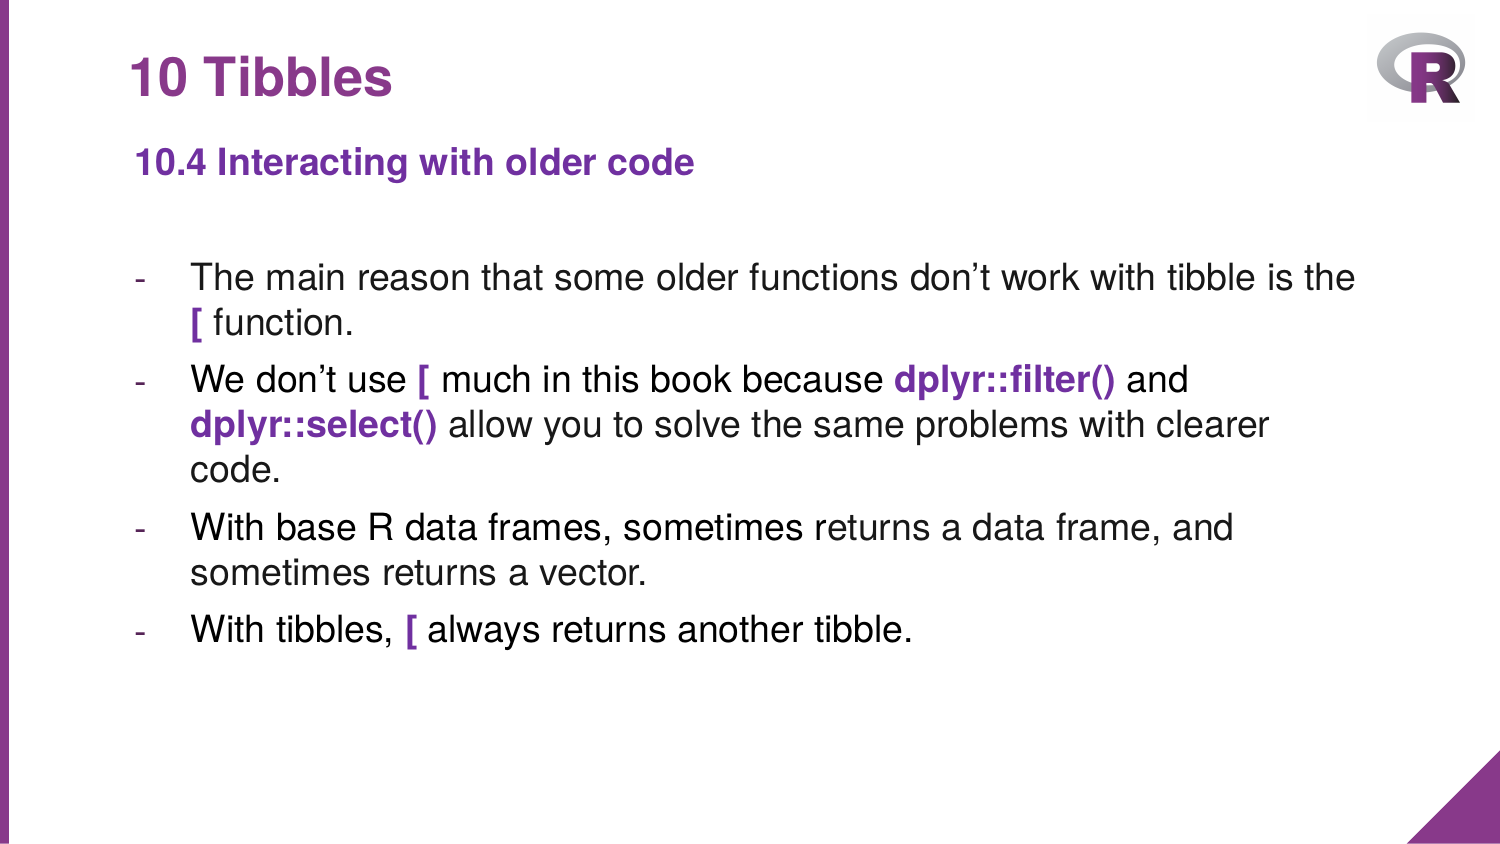

# 10 Tibbles
10.4 Interacting with older code

The main reason that some older functions don’t work with tibble is the [ function.
We don’t use [ much in this book because dplyr::filter() and
dplyr::select() allow you to solve the same problems with clearer code.
With base R data frames, sometimes returns a data frame, and sometimes returns a vector.
With tibbles, [ always returns another tibble.